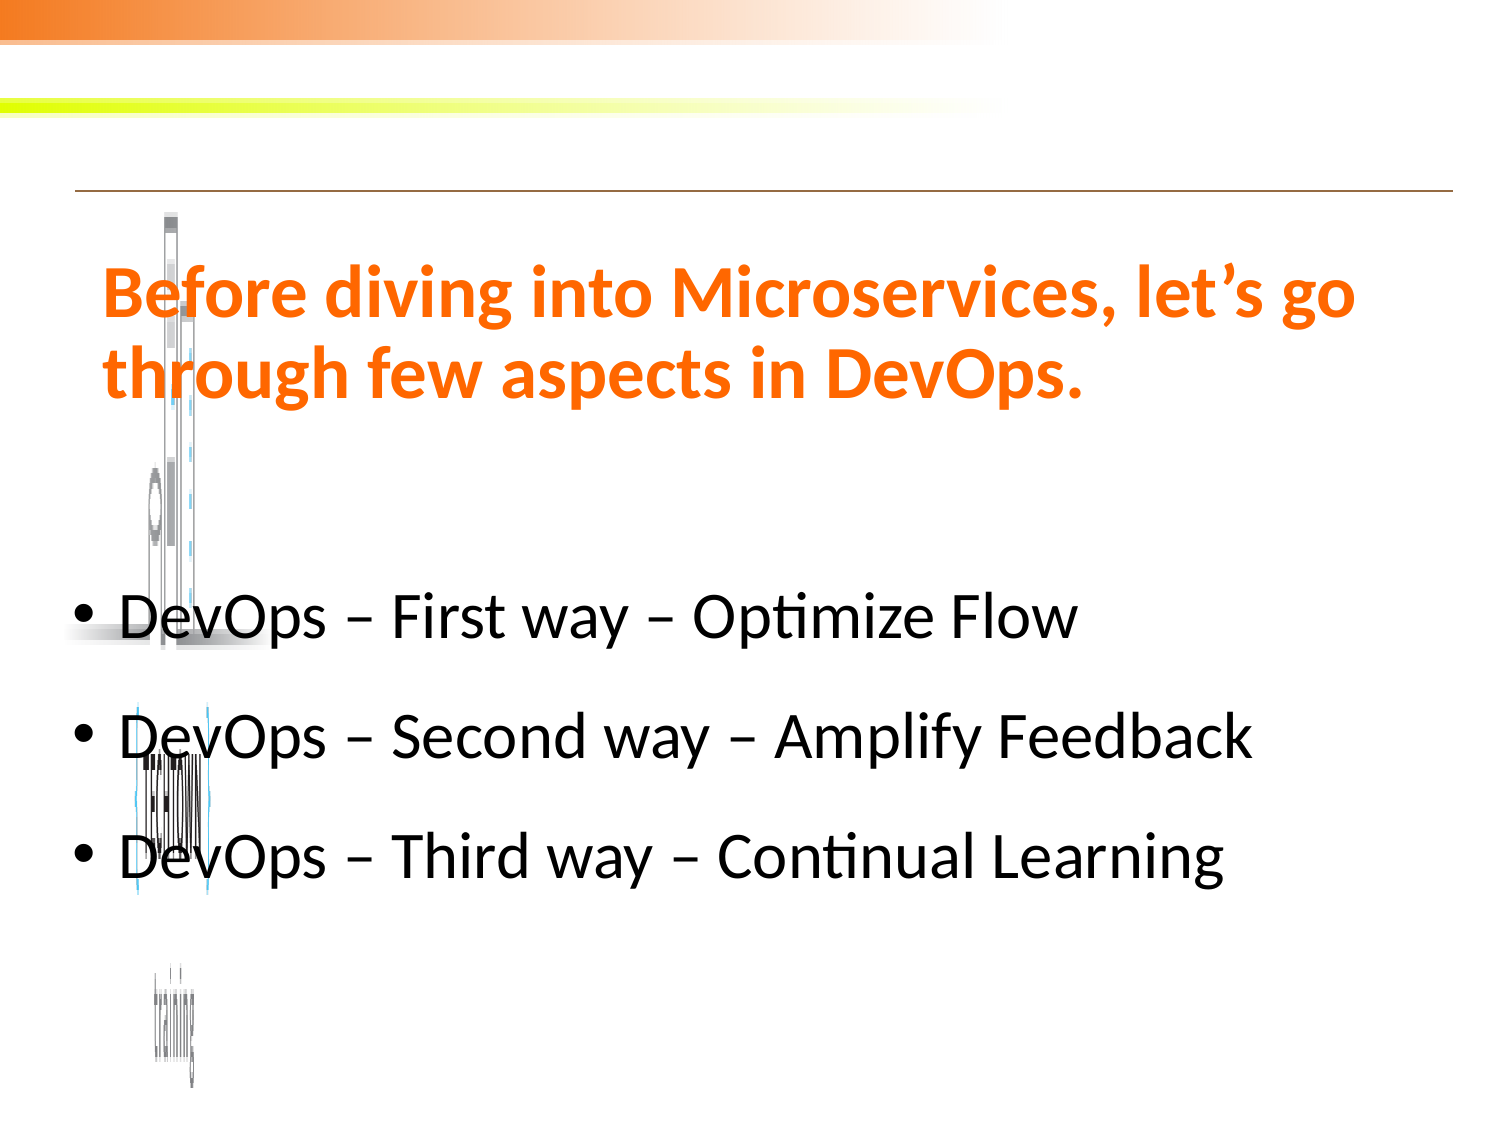

# Before diving into Microservices, let’s go through few aspects in DevOps.
DevOps – First way – Optimize Flow
DevOps – Second way – Amplify Feedback
DevOps – Third way – Continual Learning